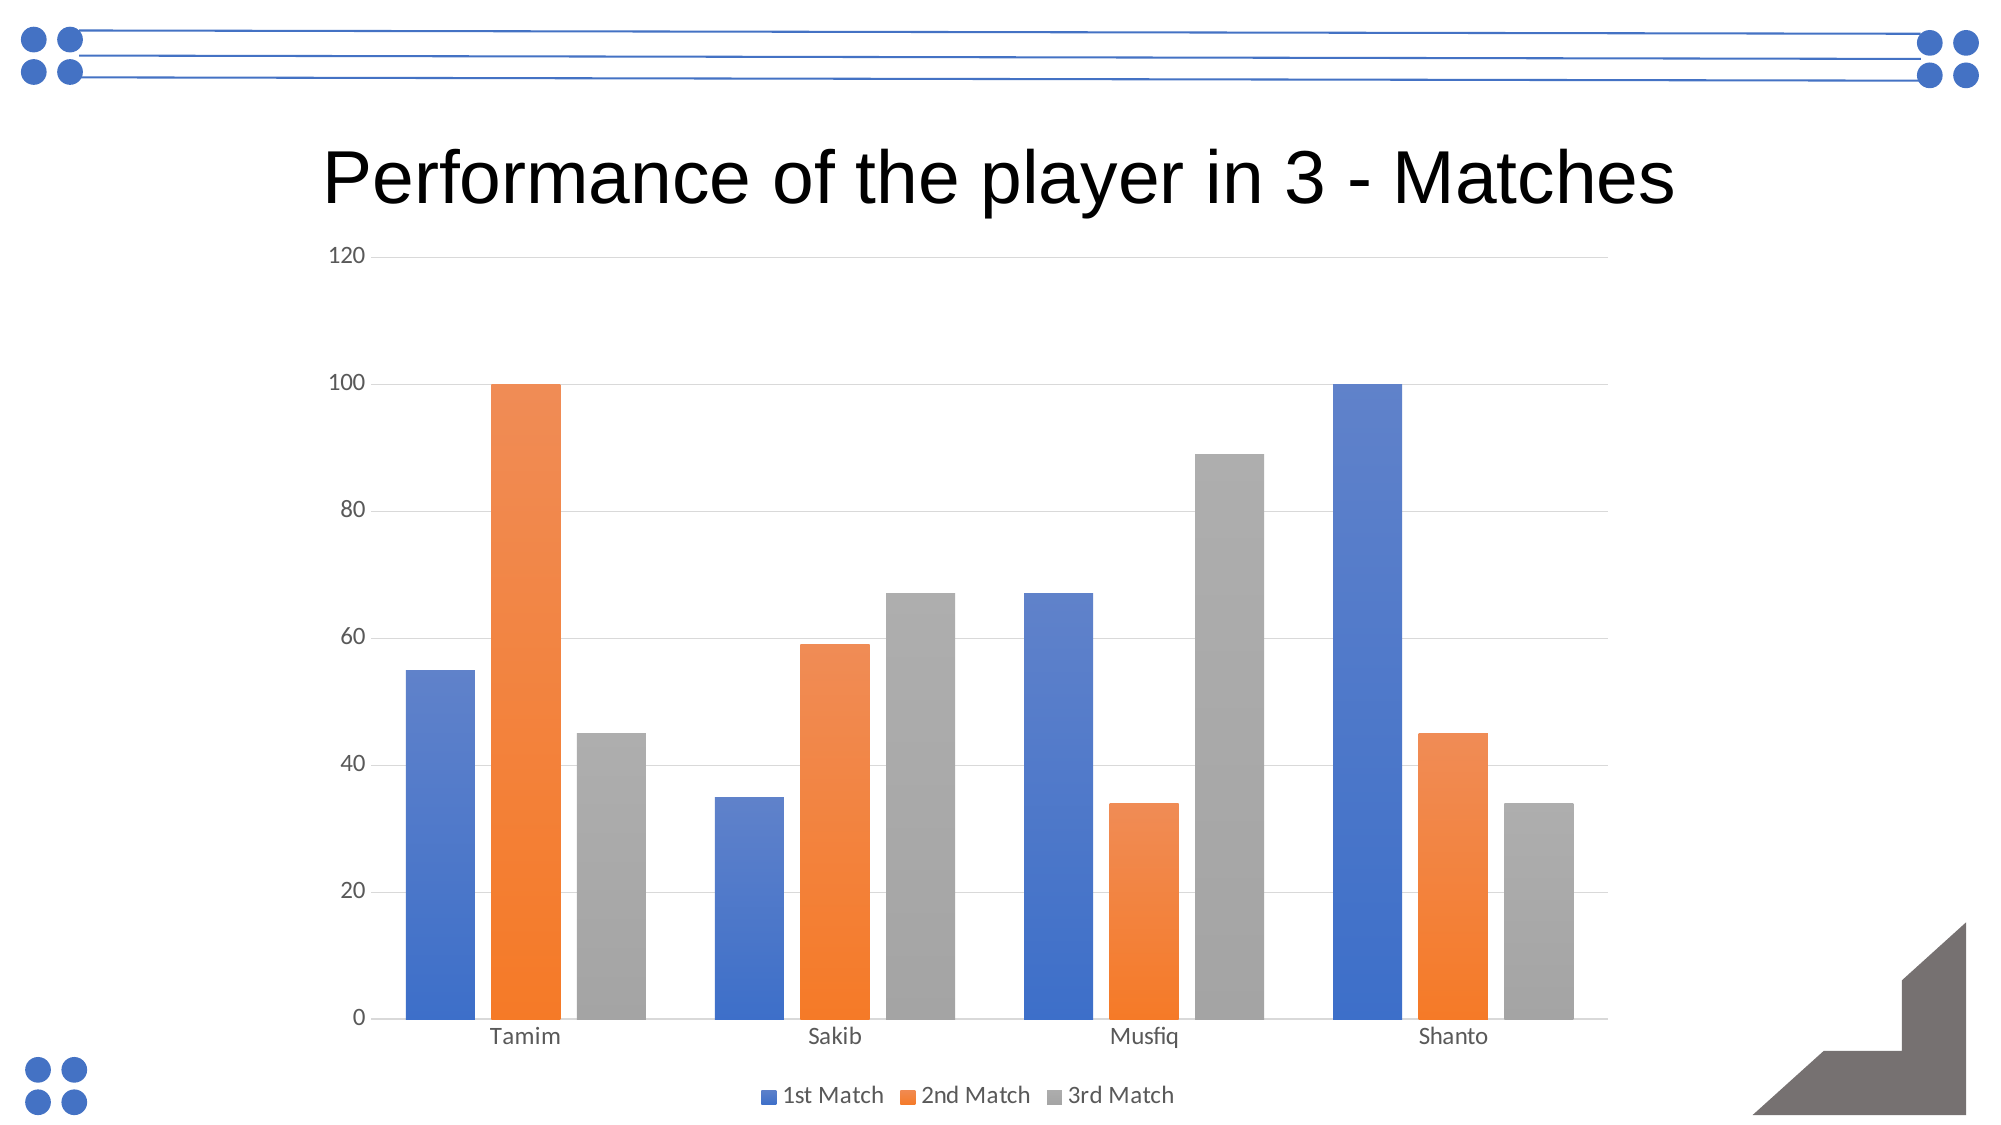

Performance of the player in 3 - Matches

### Chart

| Category | 1st Match | 2nd Match | 3rd Match |
|---|---|---|---|
| Tamim | 55.0 | 100.0 | 45.0 |
| Sakib | 35.0 | 59.0 | 67.0 |
| Musfiq | 67.0 | 34.0 | 89.0 |
| Shanto | 100.0 | 45.0 | 34.0 |